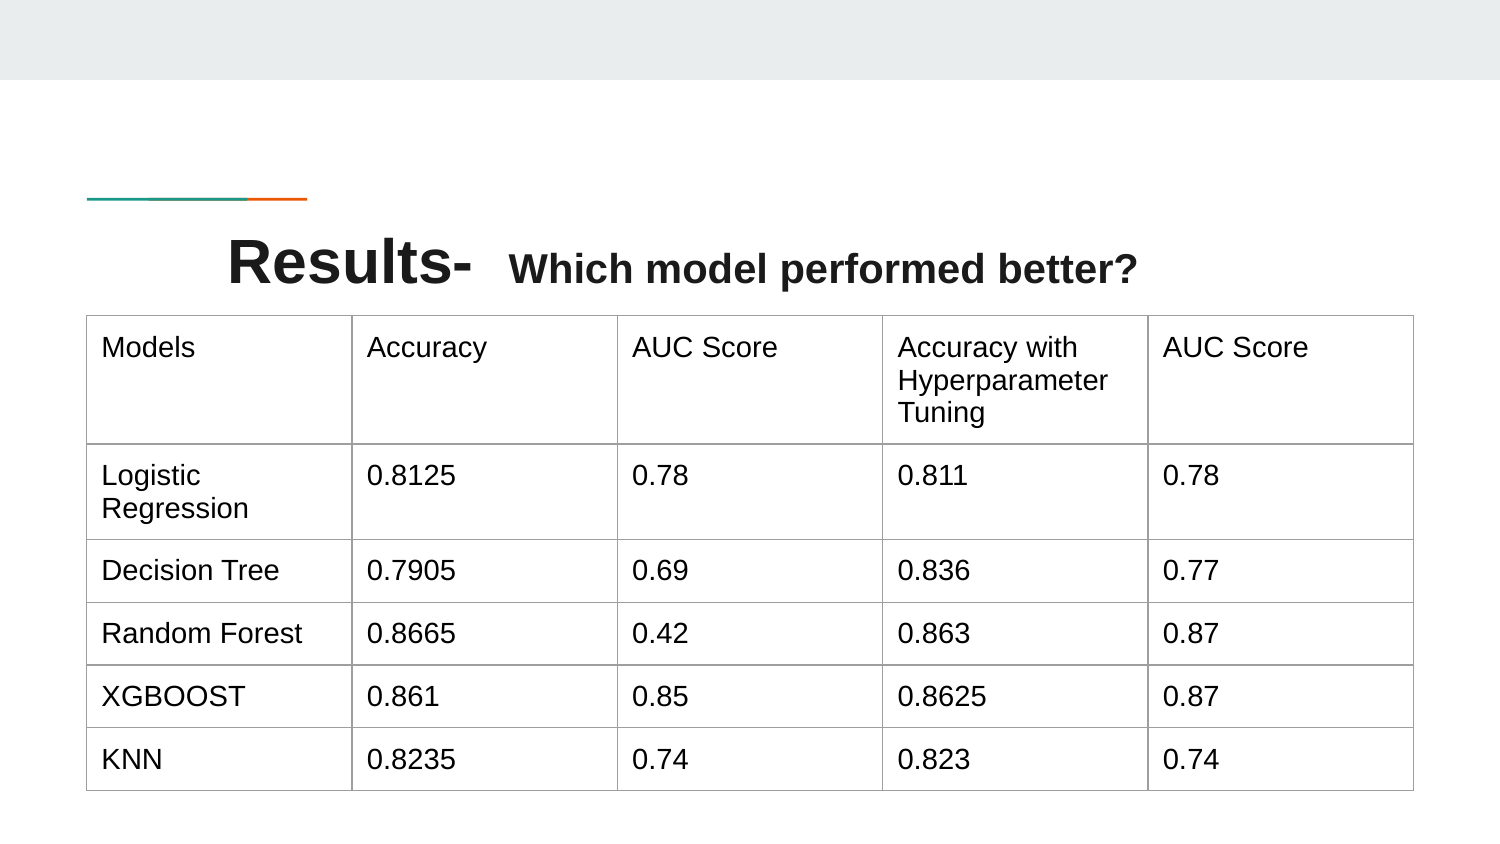

# Results-  Which model performed better?
| Models | Accuracy | AUC Score | Accuracy with Hyperparameter Tuning | AUC Score |
| --- | --- | --- | --- | --- |
| Logistic Regression | 0.8125 | 0.78 | 0.811 | 0.78 |
| Decision Tree | 0.7905 | 0.69 | 0.836 | 0.77 |
| Random Forest | 0.8665 | 0.42 | 0.863 | 0.87 |
| XGBOOST | 0.861 | 0.85 | 0.8625 | 0.87 |
| KNN | 0.8235 | 0.74 | 0.823 | 0.74 |